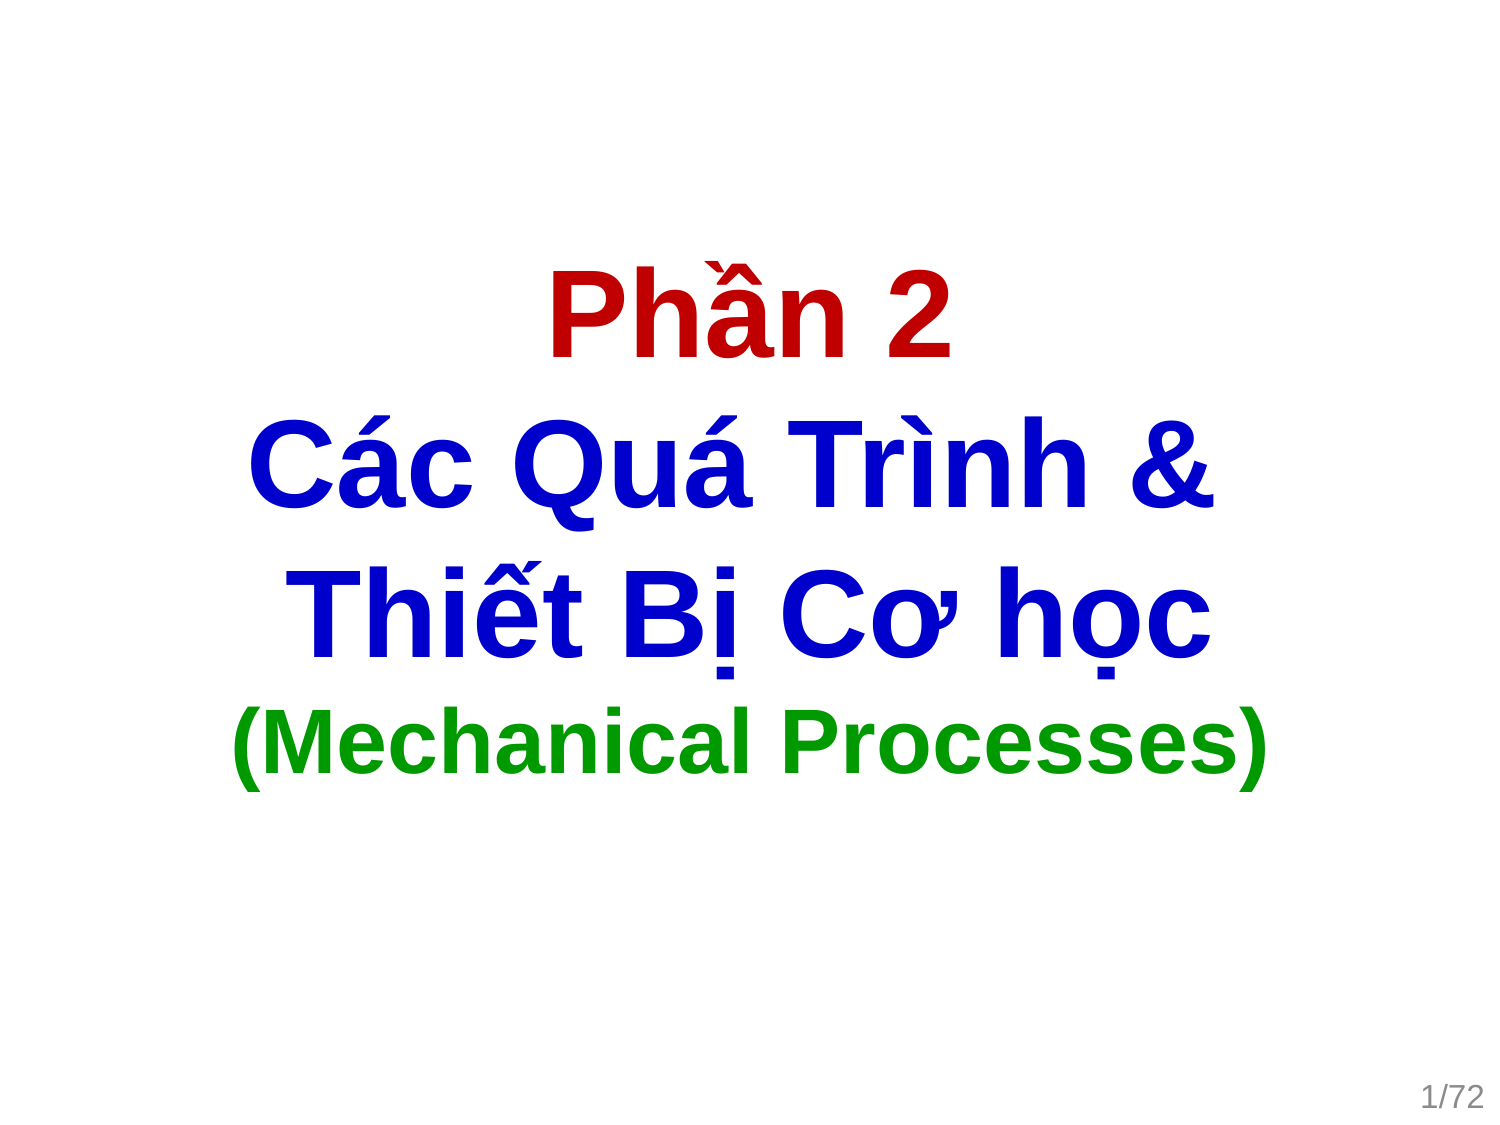

Phần 2
Các Quá Trình &
Thiết Bị Cơ học
(Mechanical Processes)
1/72